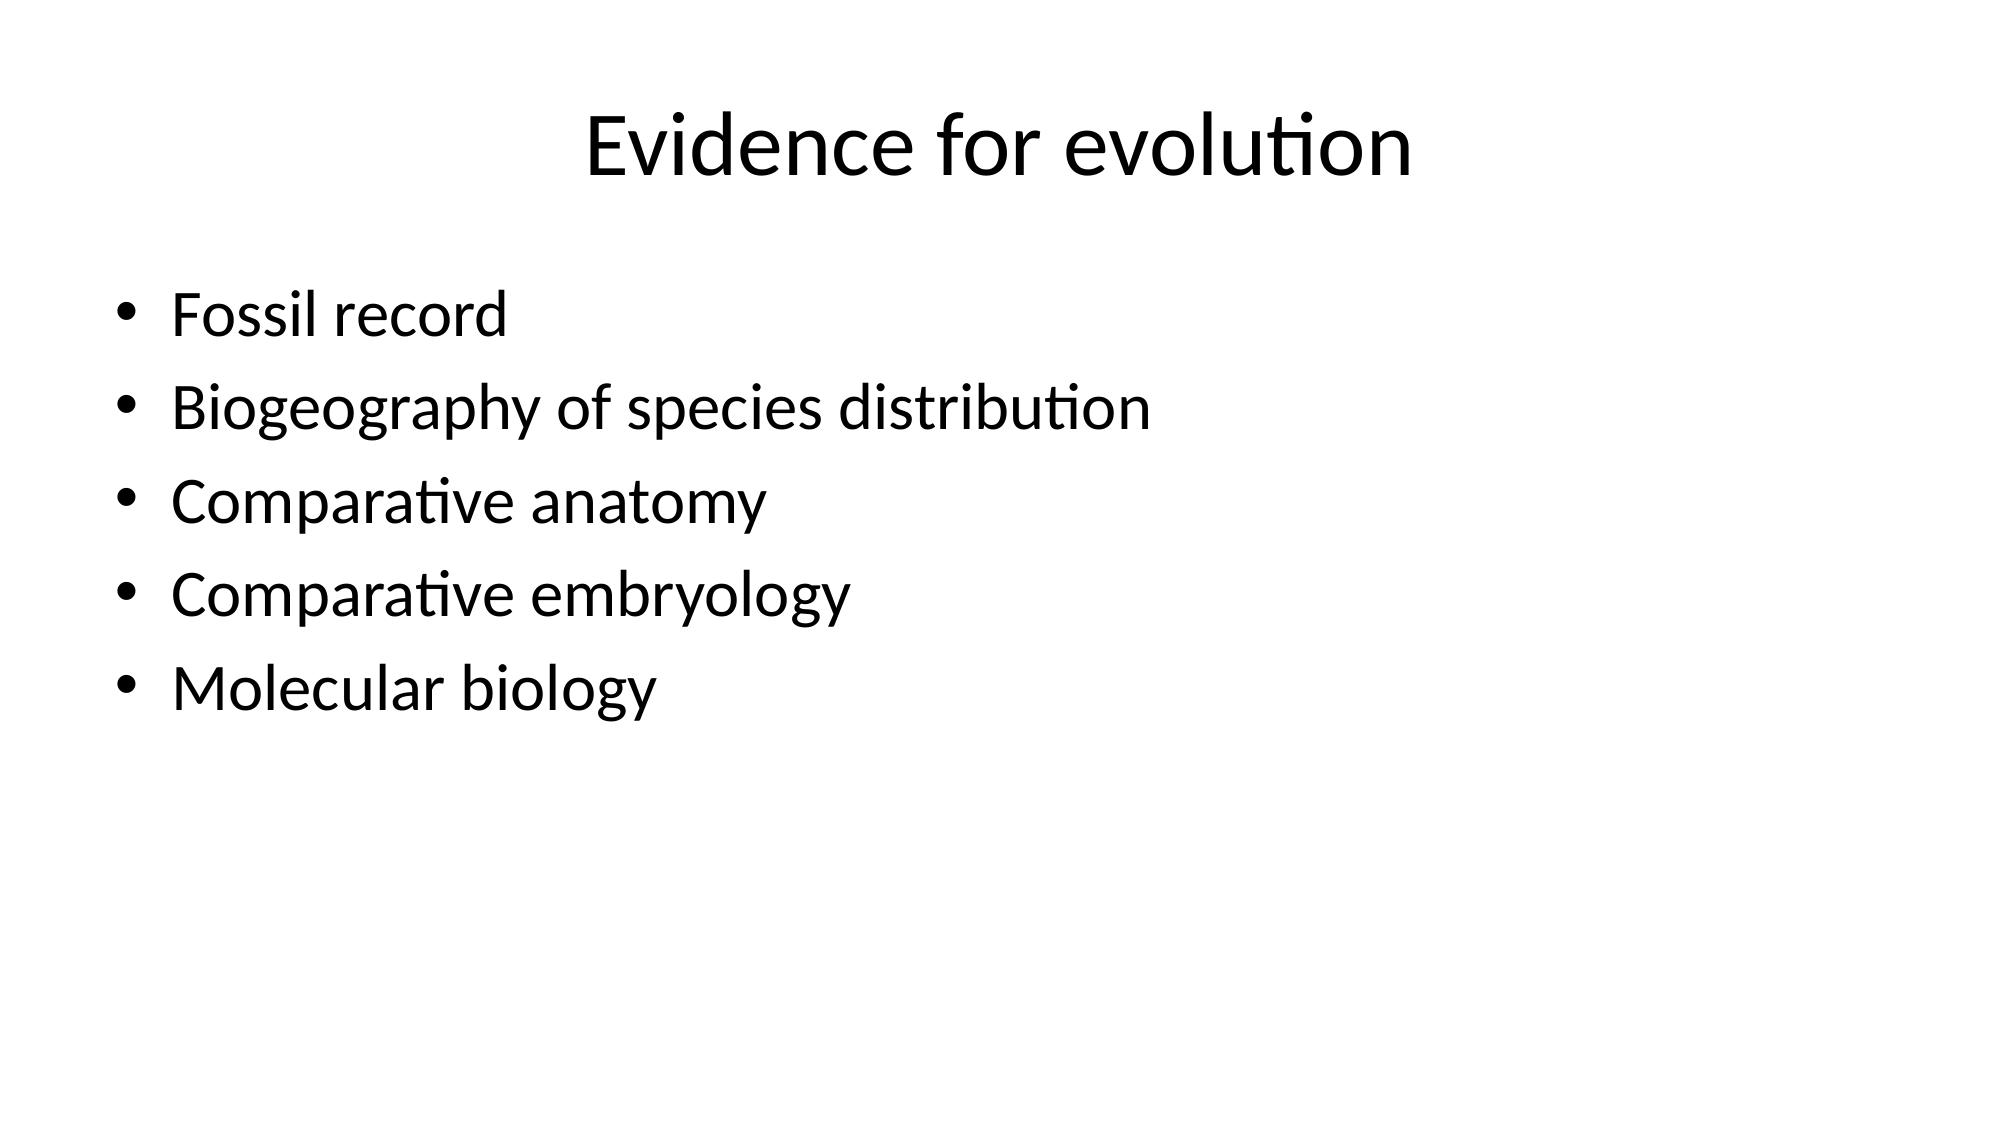

# Evidence for evolution
Fossil record
Biogeography of species distribution
Comparative anatomy
Comparative embryology
Molecular biology